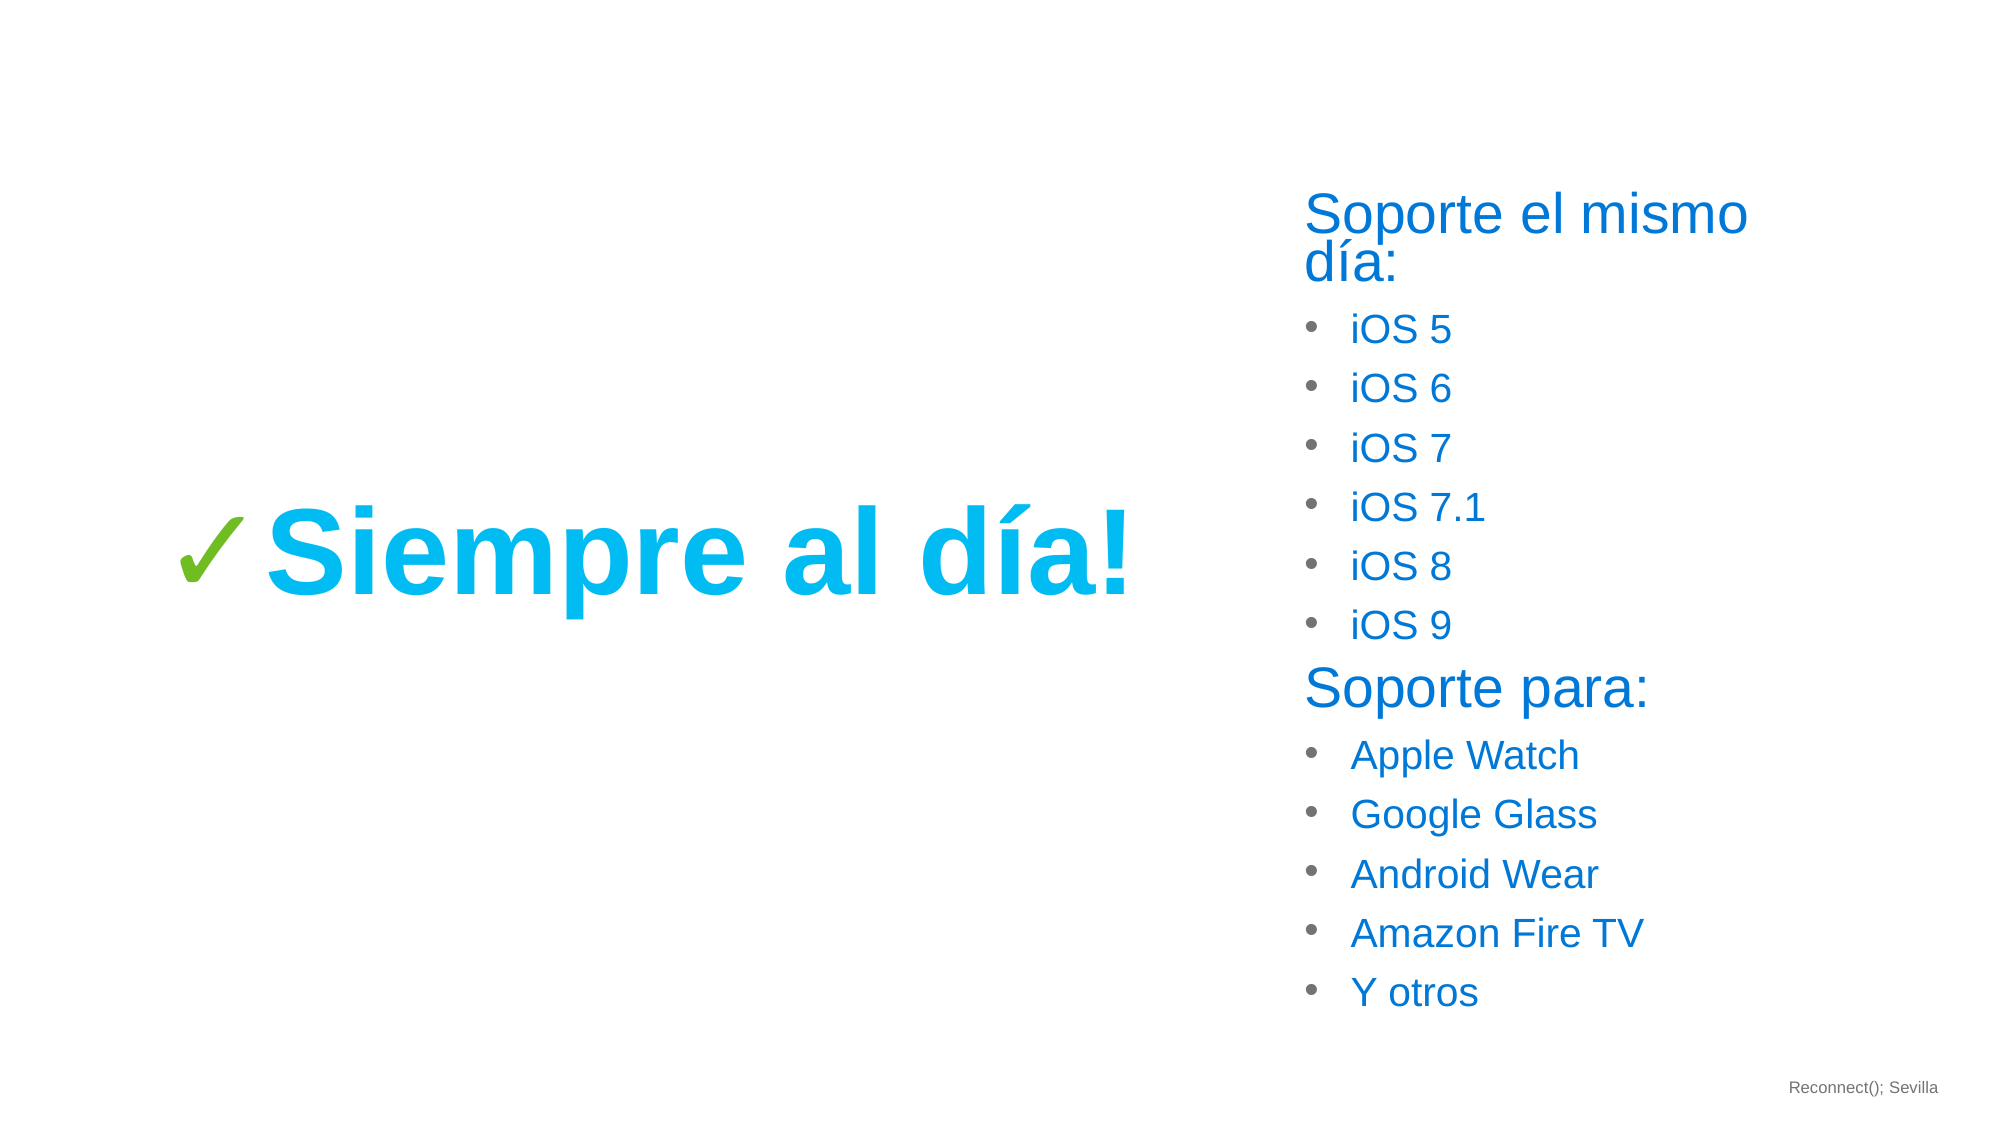

Soporte el mismo día:
iOS 5
iOS 6
iOS 7
iOS 7.1
iOS 8
iOS 9
# ✓Siempre al día!
Soporte para:
Apple Watch
Google Glass
Android Wear
Amazon Fire TV
Y otros